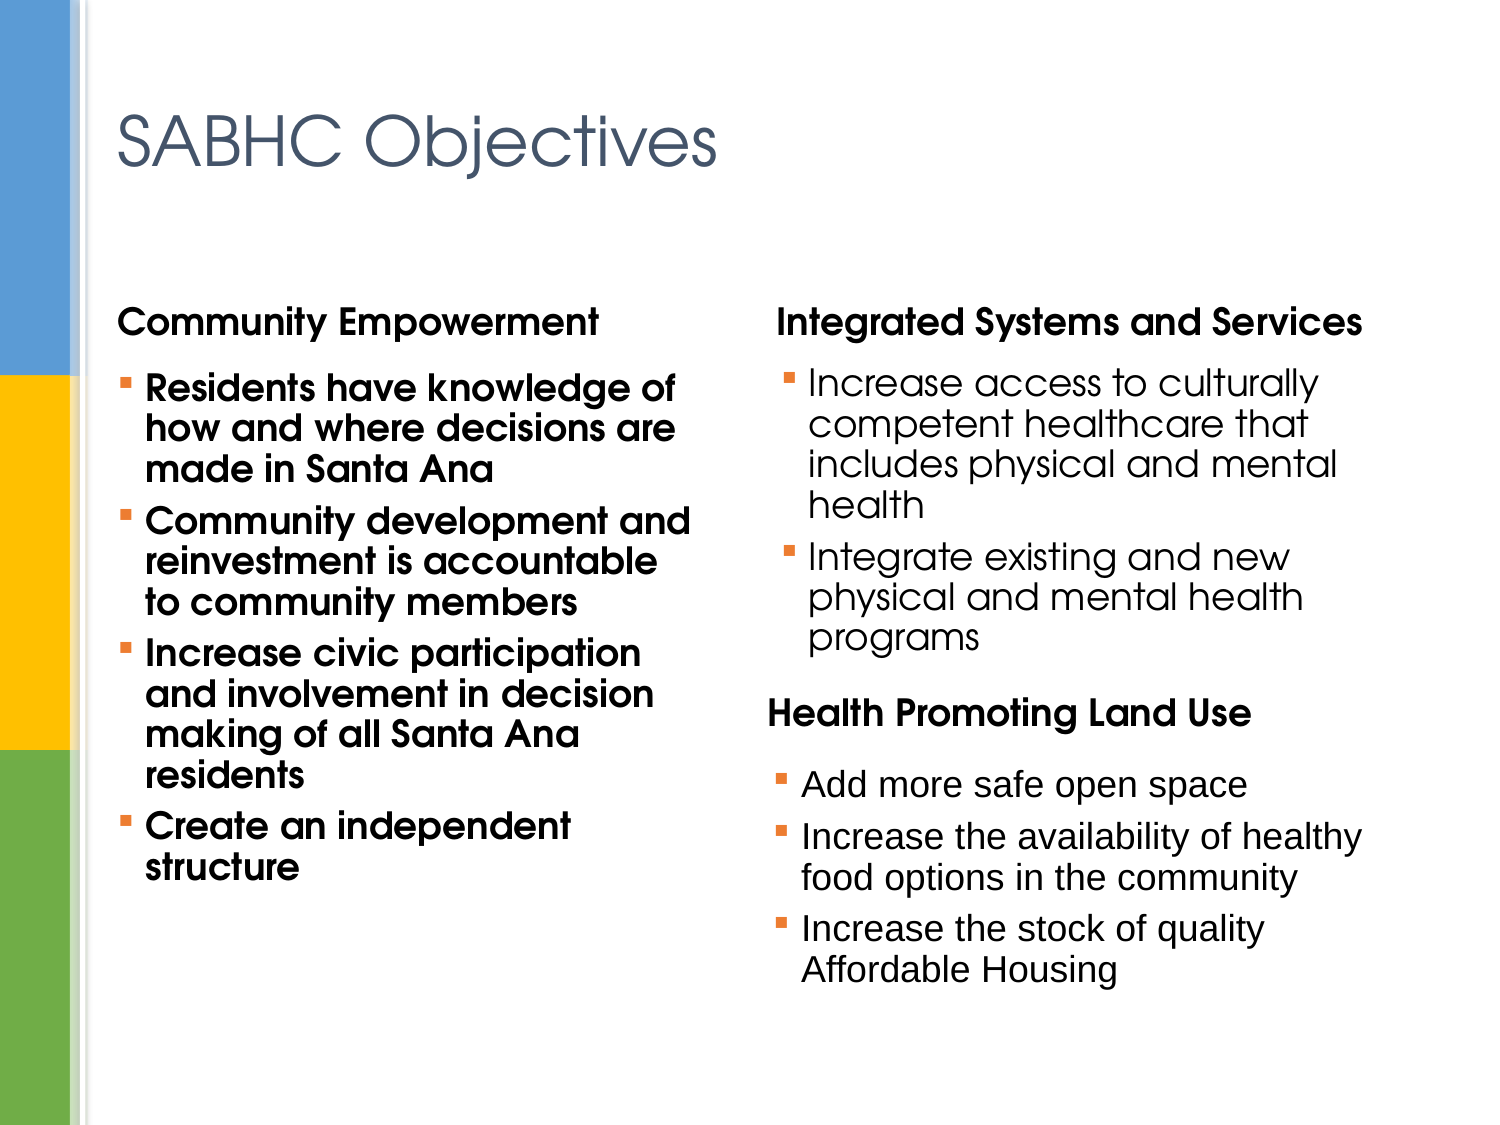

# SABHC Objectives
Community Empowerment
Integrated Systems and Services

Increase access to culturally competent healthcare that includes physical and mental health
Integrate existing and new physical and mental health programs
Residents have knowledge of how and where decisions are made in Santa Ana
Community development and reinvestment is accountable to community members
Increase civic participation and involvement in decision making of all Santa Ana residents
Create an independent structure

Health Promoting Land Use

Add more safe open space
Increase the availability of healthy food options in the community
Increase the stock of quality Affordable Housing